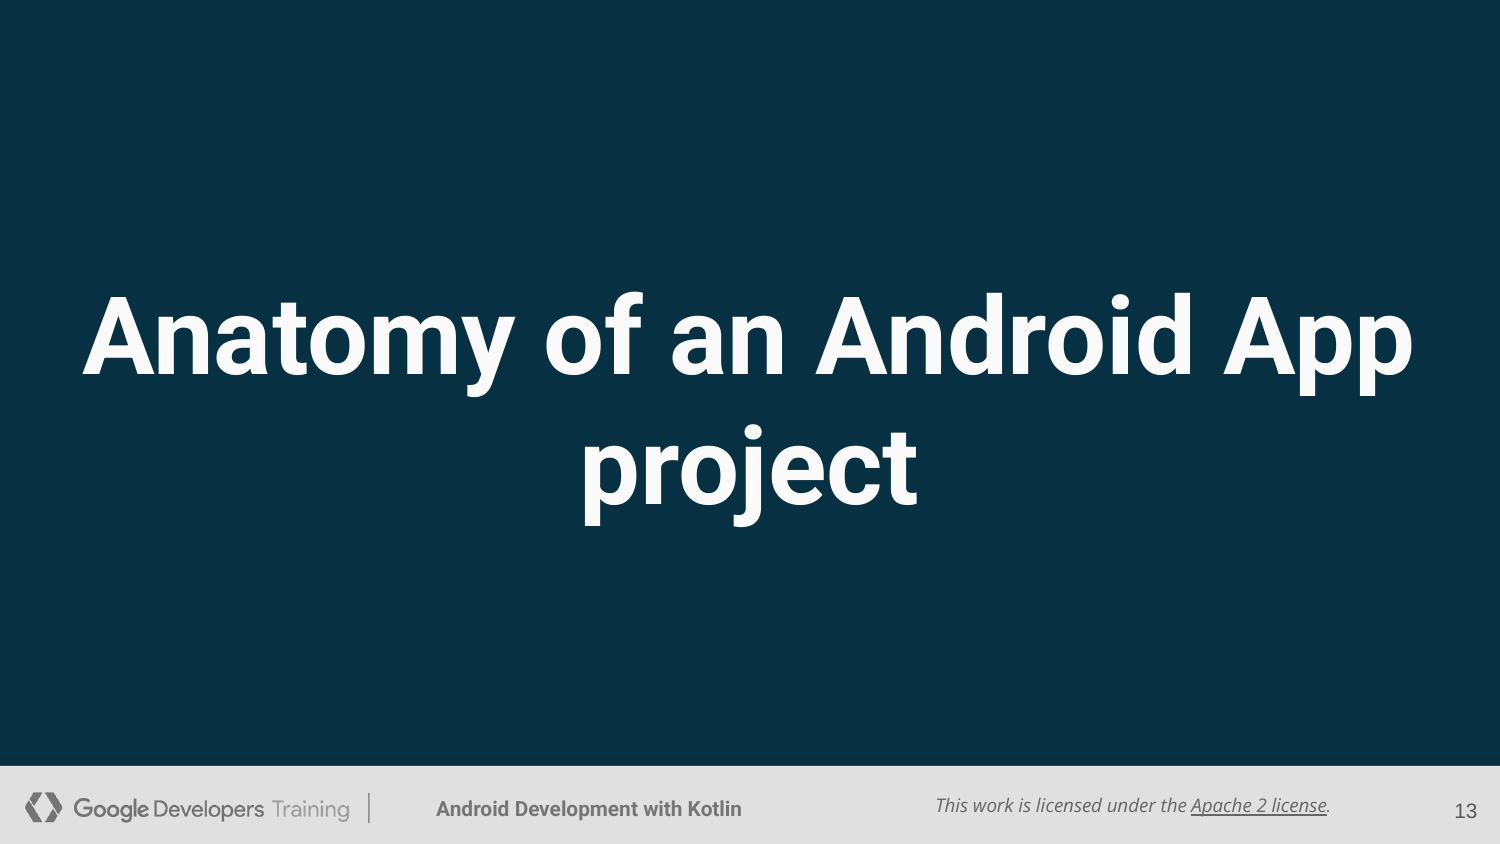

Anatomy of an Android App
project
13